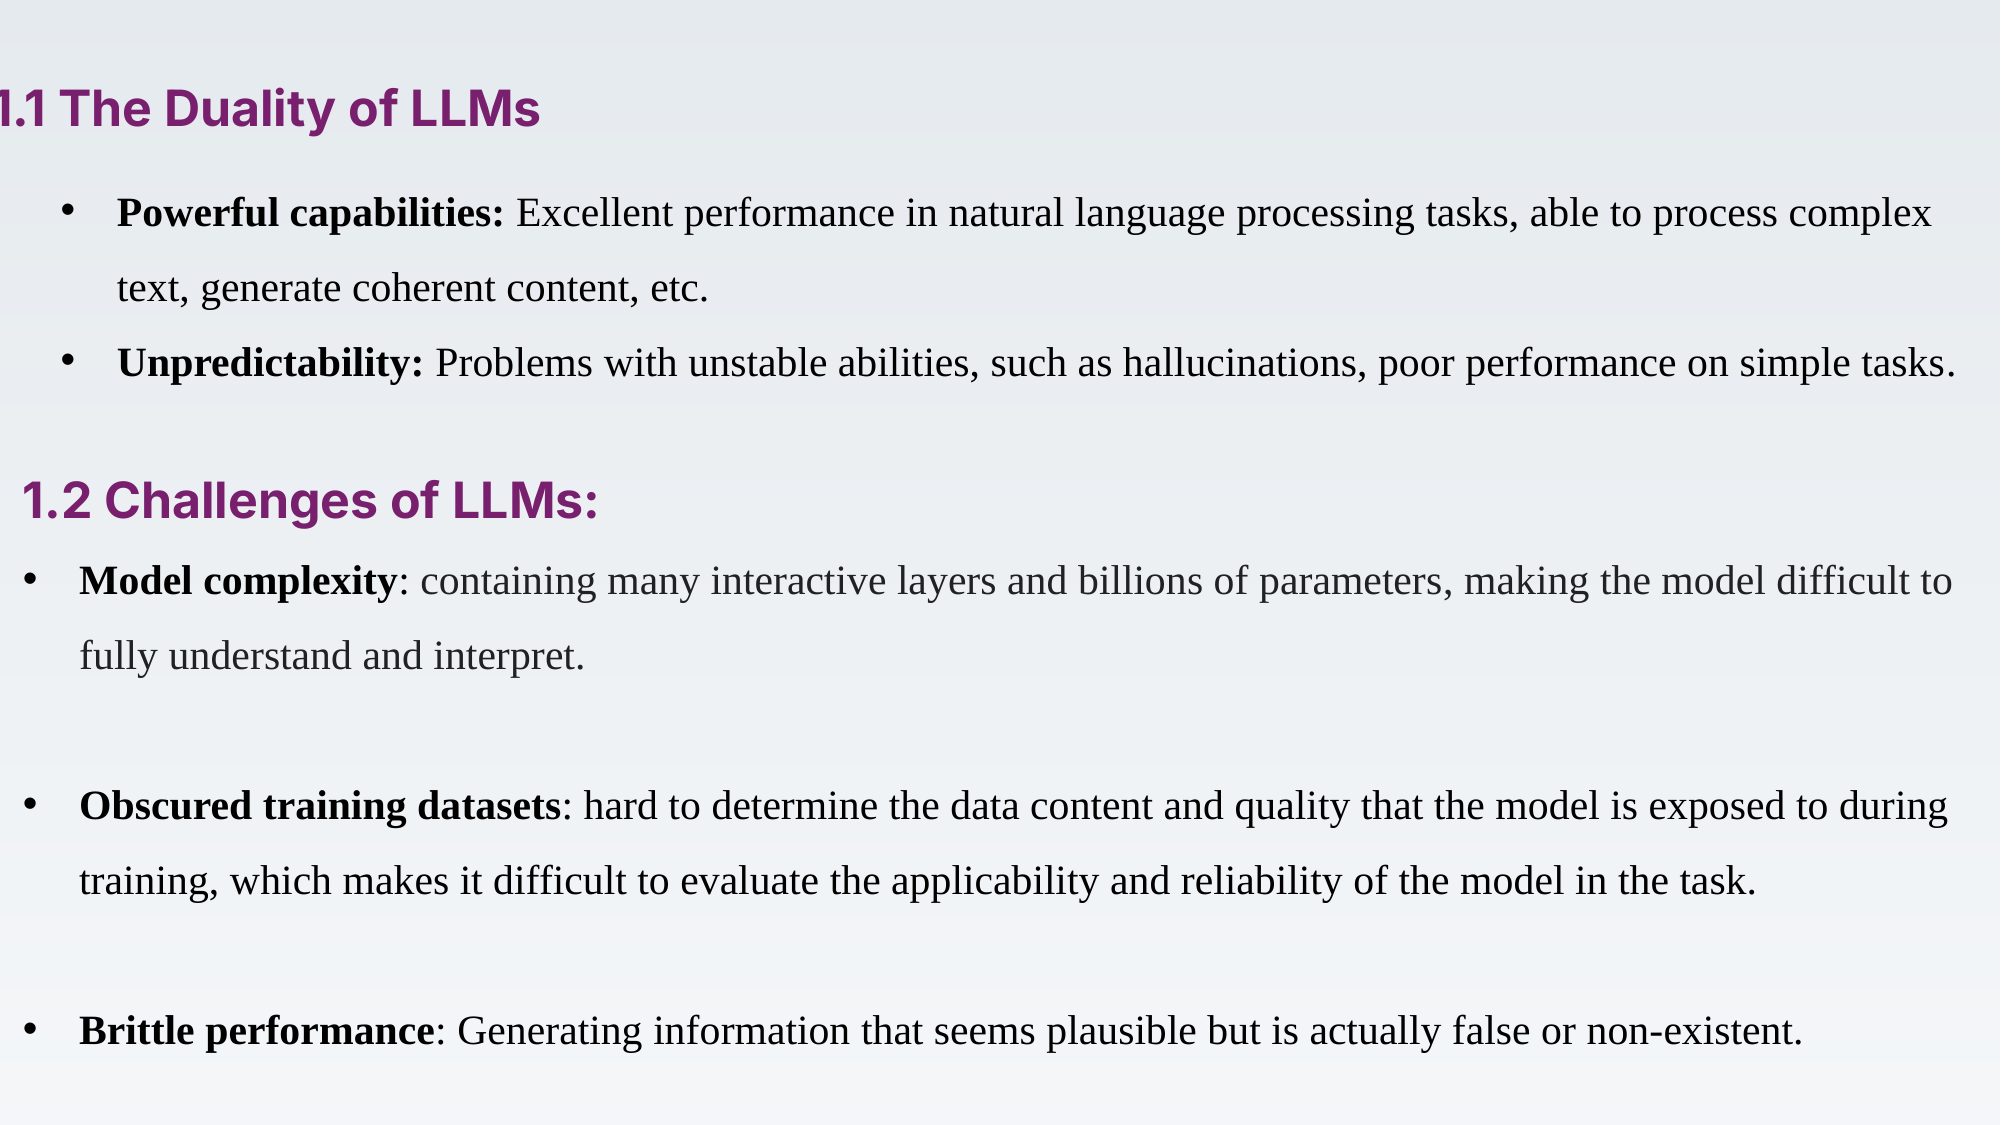

1.1 The Duality of LLMs
Powerful capabilities: Excellent performance in natural language processing tasks, able to process complex text, generate coherent content, etc.
Unpredictability: Problems with unstable abilities, such as hallucinations, poor performance on simple tasks.
1.2 Challenges of LLMs:
Model complexity: containing many interactive layers and billions of parameters, making the model difficult to fully understand and interpret.

Obscured training datasets: hard to determine the data content and quality that the model is exposed to during training, which makes it difficult to evaluate the applicability and reliability of the model in the task.

Brittle performance: Generating information that seems plausible but is actually false or non-existent.